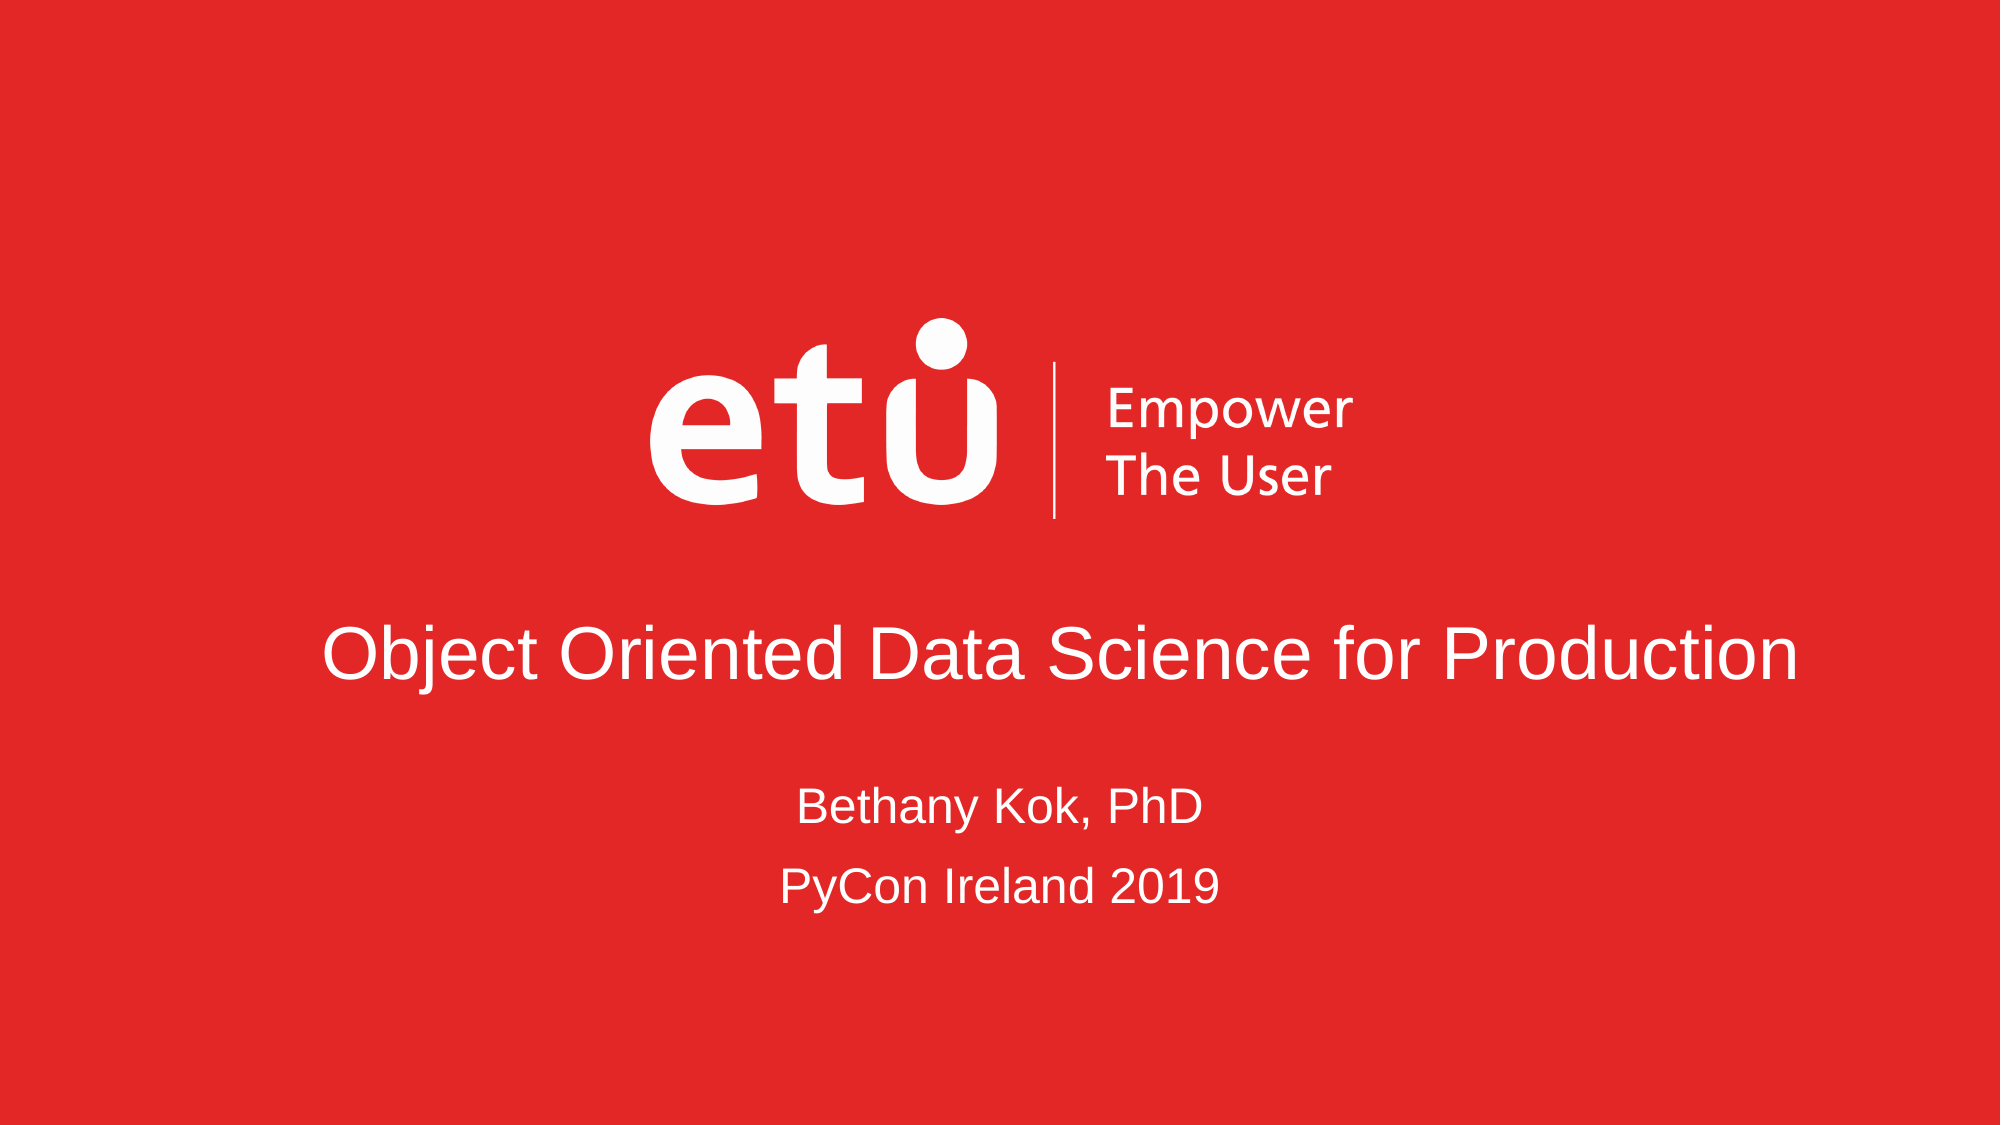

Object Oriented Data Science for Production
Bethany Kok, PhD
PyCon Ireland 2019